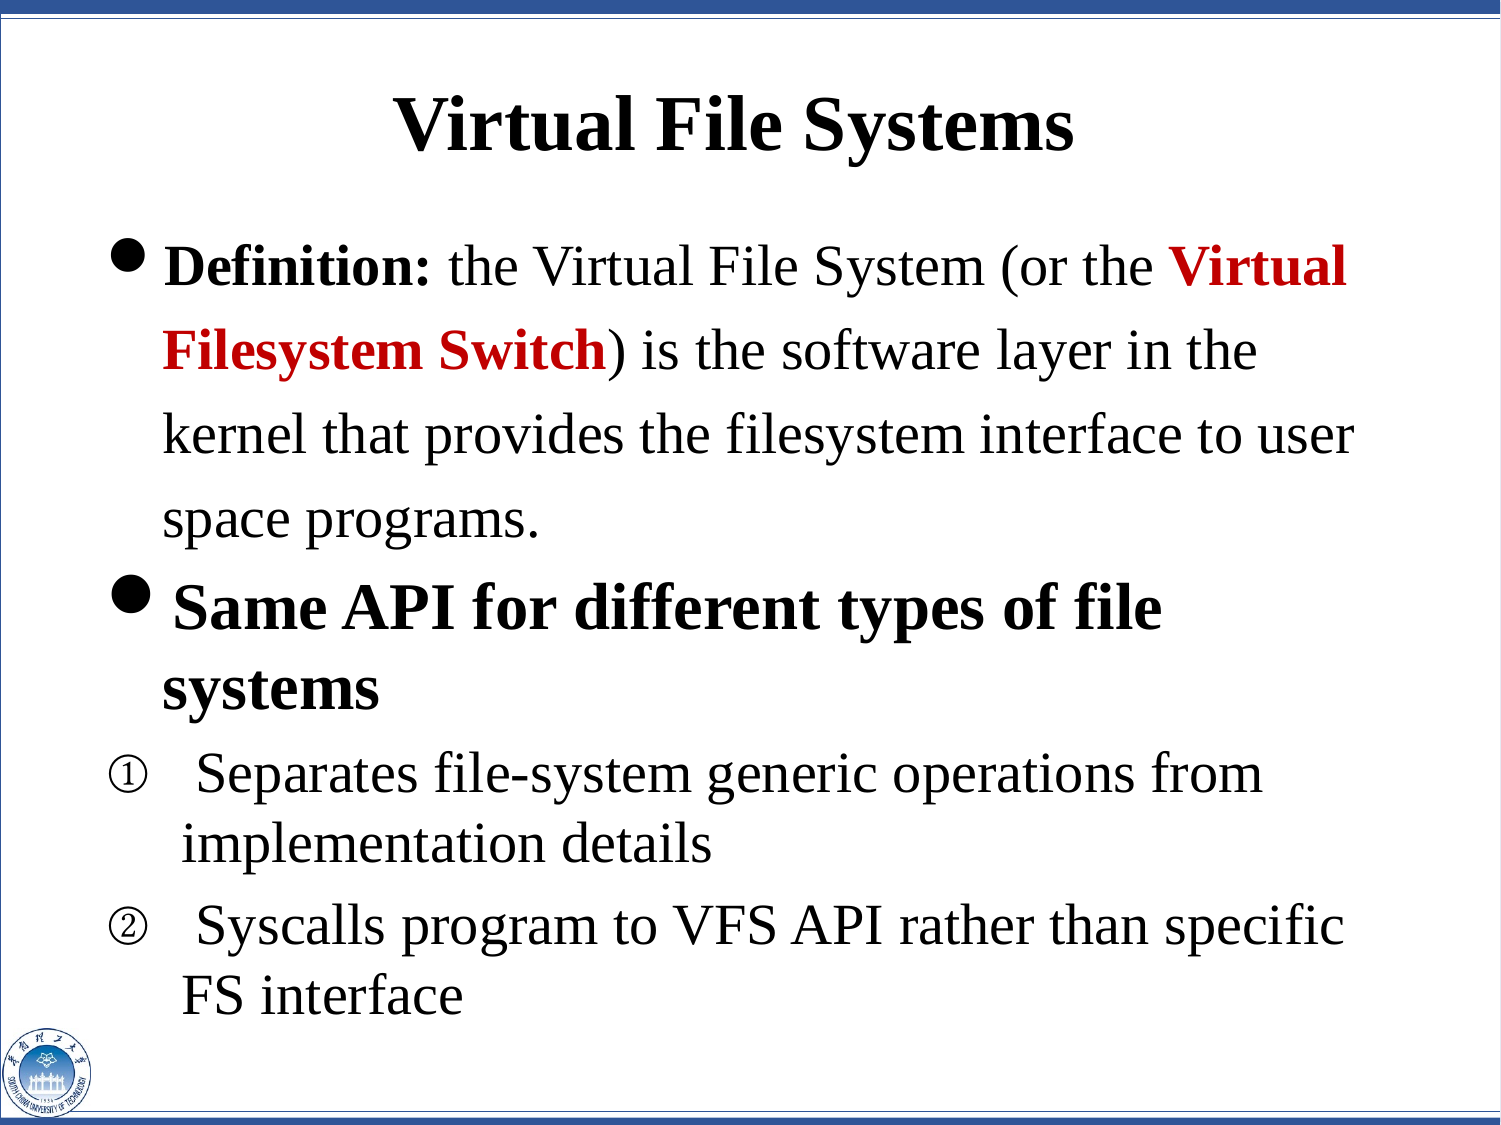

Virtual File Systems
Definition: the Virtual File System (or the Virtual Filesystem Switch) is the software layer in the kernel that provides the filesystem interface to user space programs.
Same API for different types of file systems
 Separates file-system generic operations from implementation details
 Syscalls program to VFS API rather than specific FS interface